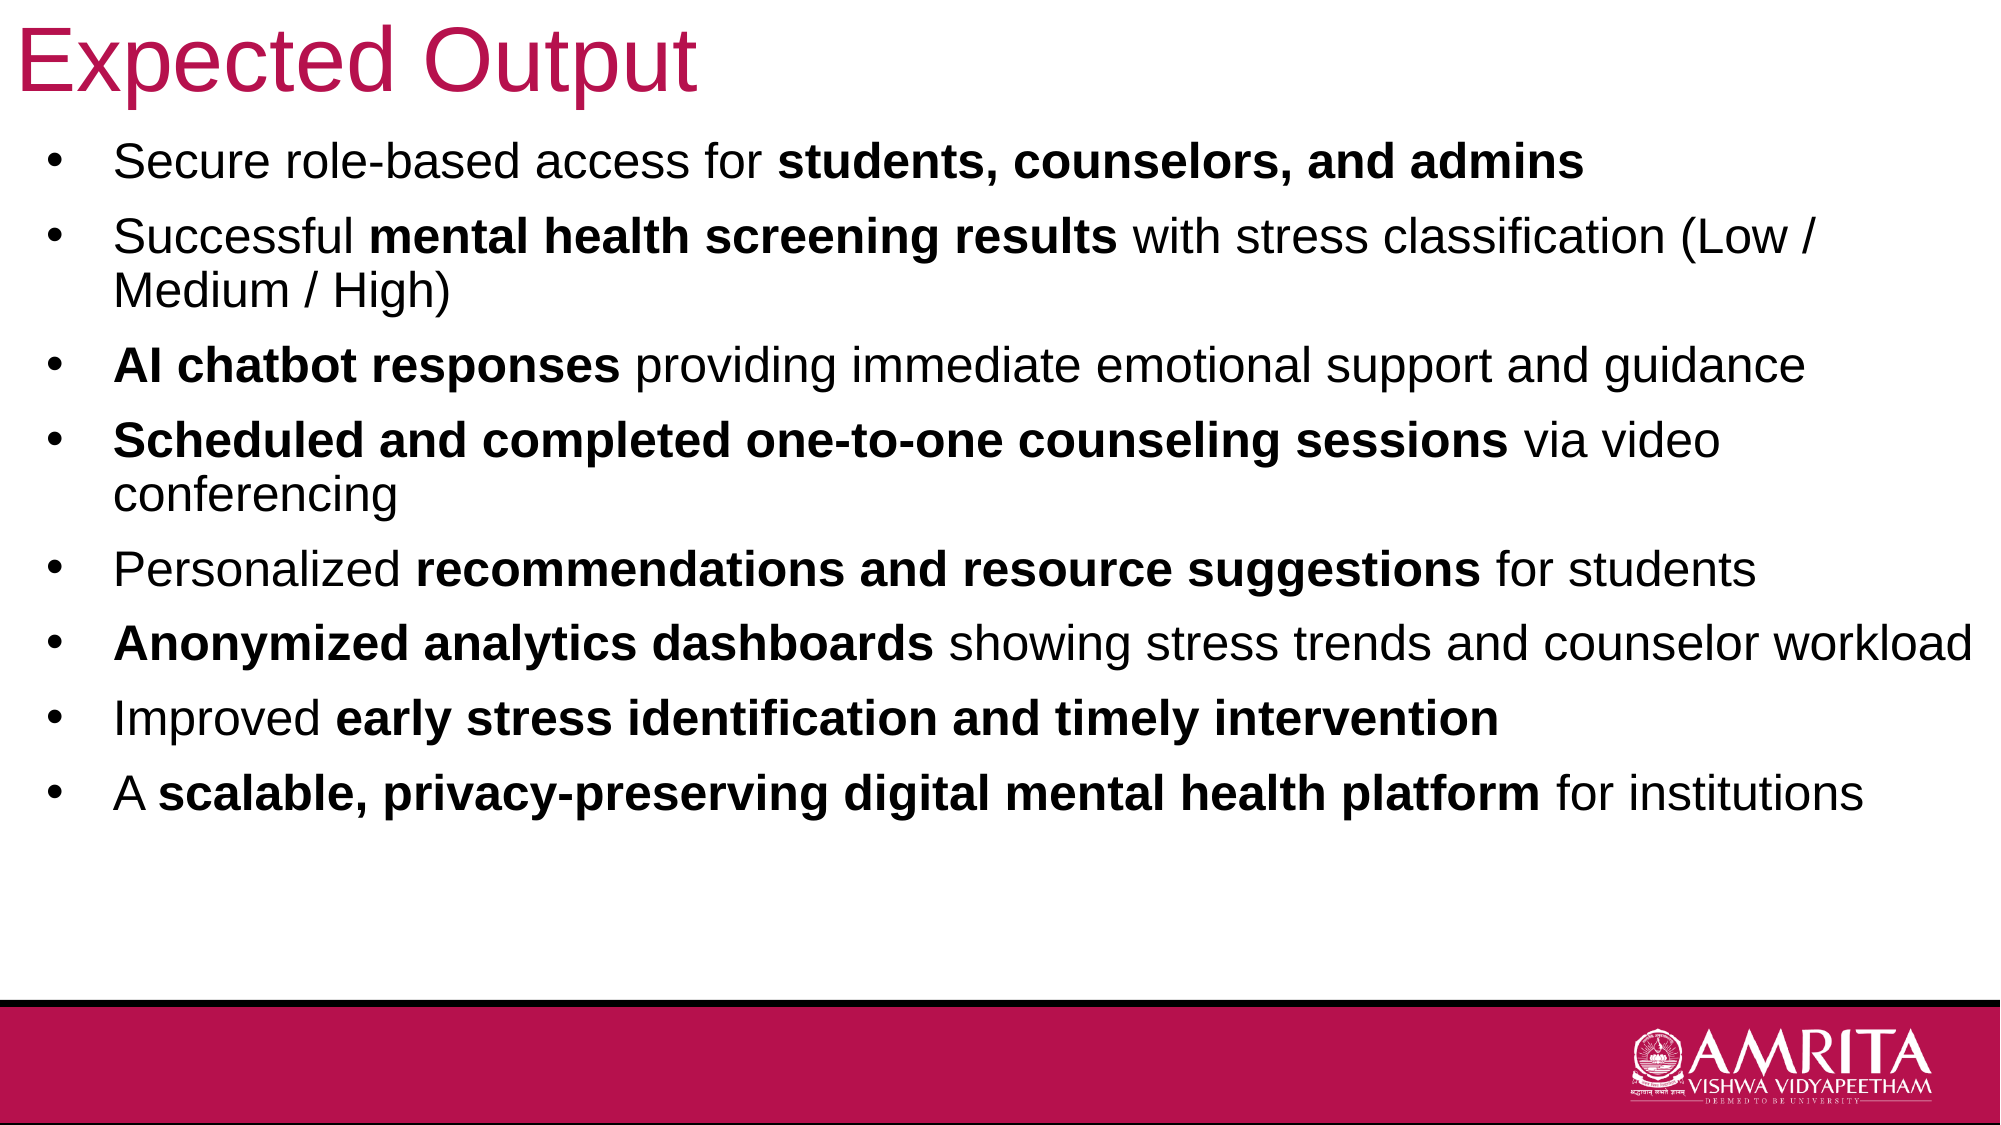

# Expected Output
Secure role-based access for students, counselors, and admins
Successful mental health screening results with stress classification (Low / Medium / High)
AI chatbot responses providing immediate emotional support and guidance
Scheduled and completed one-to-one counseling sessions via video conferencing
Personalized recommendations and resource suggestions for students
Anonymized analytics dashboards showing stress trends and counselor workload
Improved early stress identification and timely intervention
A scalable, privacy-preserving digital mental health platform for institutions